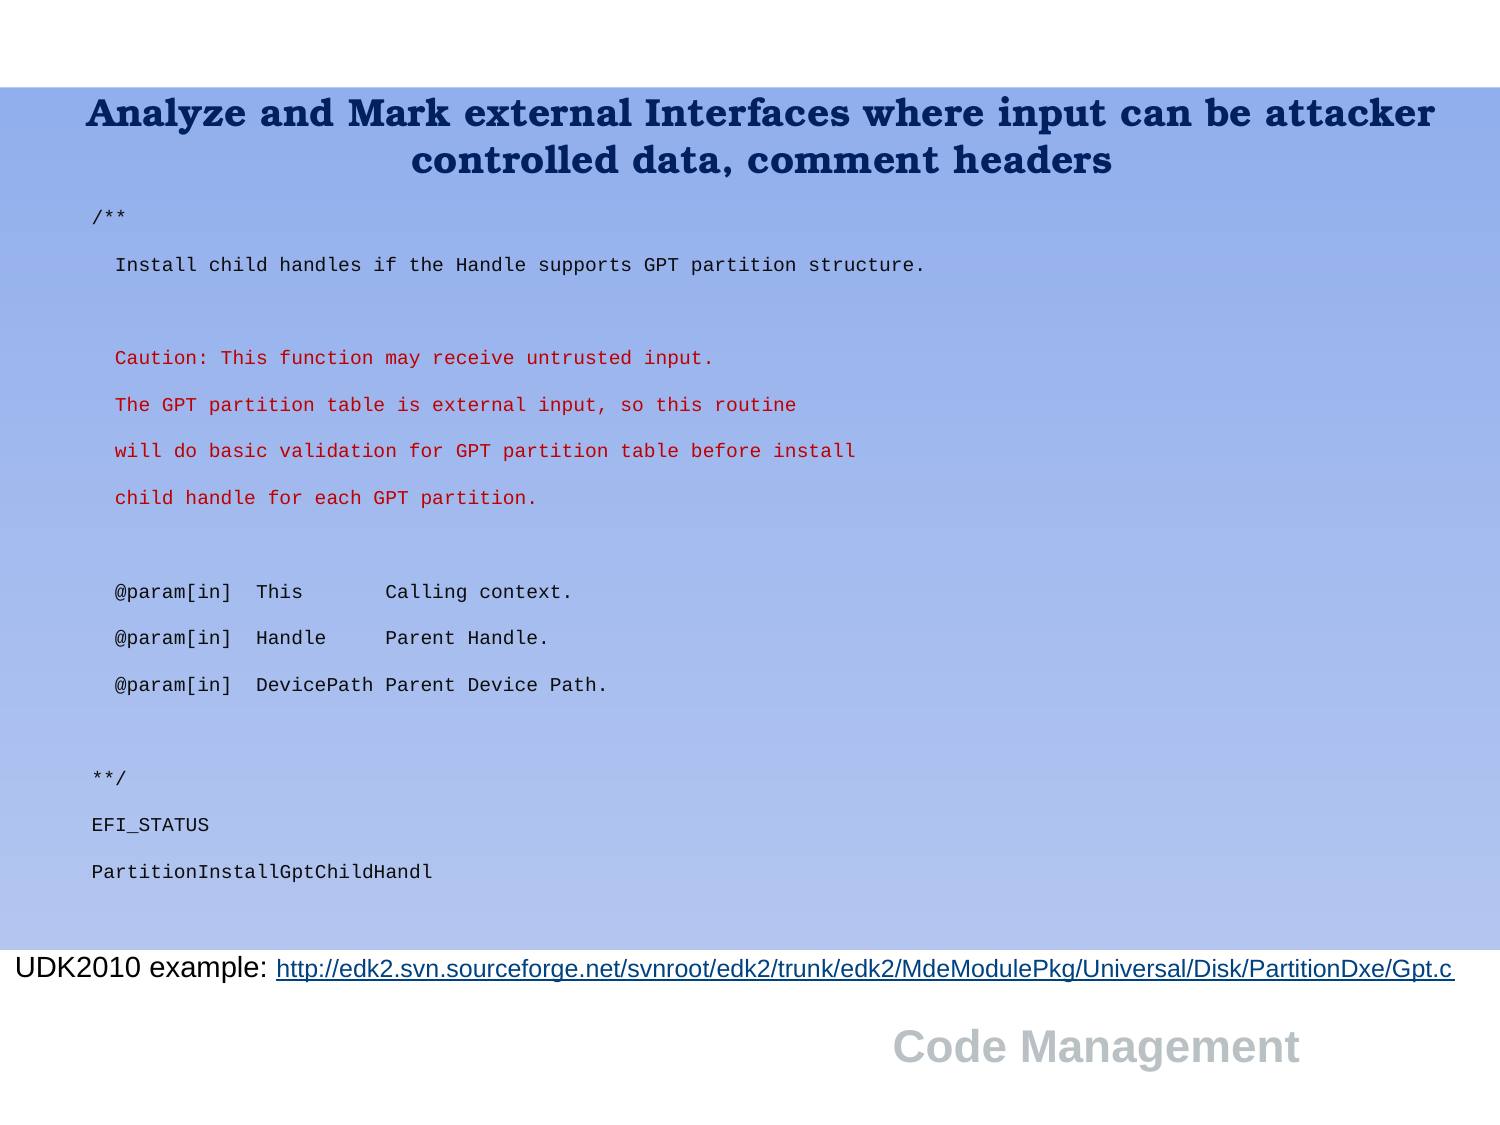

Analyze and Mark external Interfaces where input can be attacker controlled data, comment headers
/**
  Install child handles if the Handle supports GPT partition structure.

  Caution: This function may receive untrusted input.
  The GPT partition table is external input, so this routine
  will do basic validation for GPT partition table before install
  child handle for each GPT partition.

  @param[in]  This       Calling context.
  @param[in]  Handle     Parent Handle.
  @param[in]  DevicePath Parent Device Path.

**/
EFI_STATUS
PartitionInstallGptChildHandl
UDK2010 example: http://edk2.svn.sourceforge.net/svnroot/edk2/trunk/edk2/MdeModulePkg/Universal/Disk/PartitionDxe/Gpt.c
Code Management